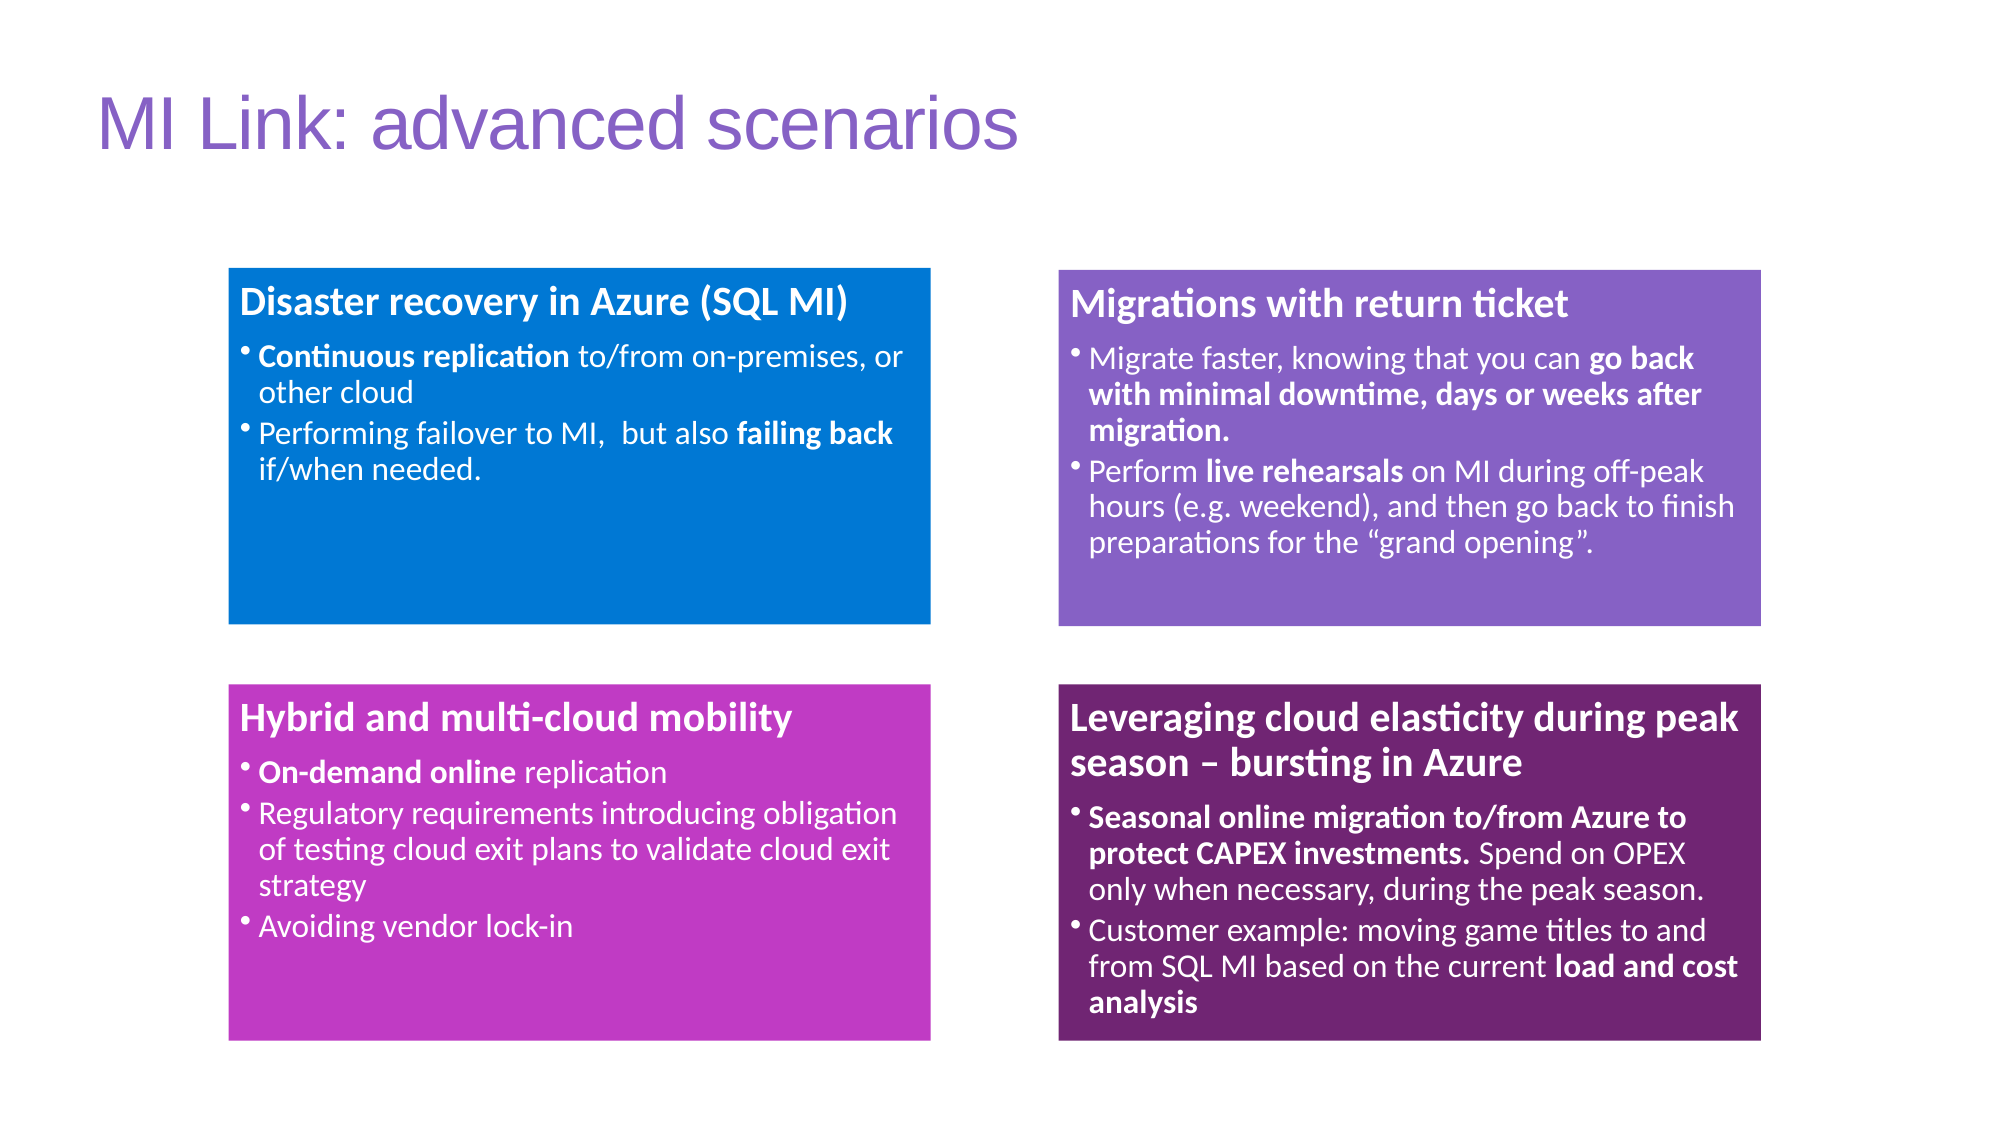

# MI Link: advanced scenarios

Disaster recovery in Azure (SQL MI)
Continuous replication to/from on-premises, or other cloud
Performing failover to MI,  but also failing back if/when needed.

Migrations with return ticket
Migrate faster, knowing that you can go back with minimal downtime, days or weeks after migration.
Perform live rehearsals on MI during off-peak hours (e.g. weekend), and then go back to finish preparations for the “grand opening”.

Hybrid and multi-cloud mobility
On-demand online replication
Regulatory requirements introducing obligation of testing cloud exit plans to validate cloud exit strategy
Avoiding vendor lock-in

Leveraging cloud elasticity during peak season – bursting in Azure
Seasonal online migration to/from Azure to protect CAPEX investments. Spend on OPEX only when necessary, during the peak season.
Customer example: moving game titles to and from SQL MI based on the current load and cost analysis